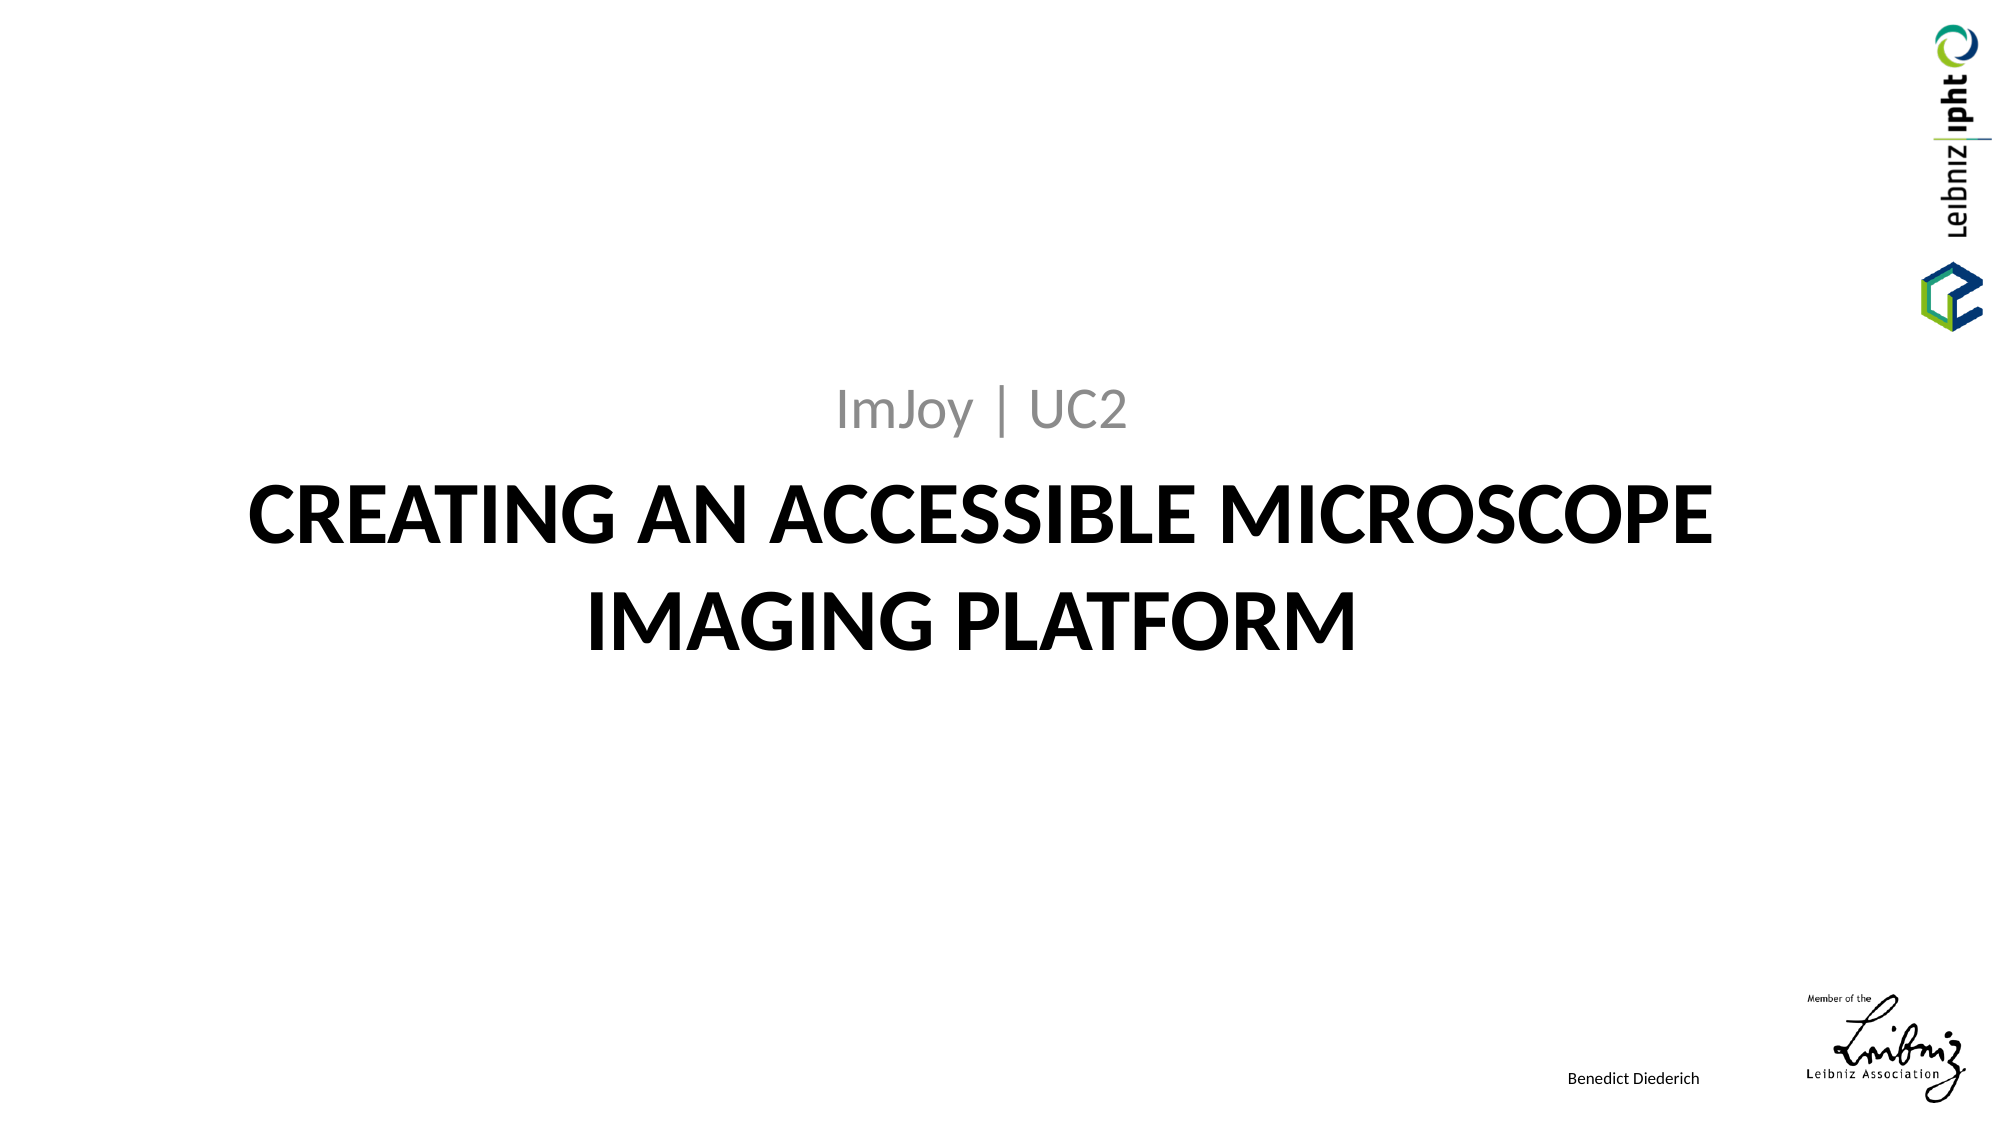

ImJoy | UC2
# Creating an Accessible Microscope Imaging Platform